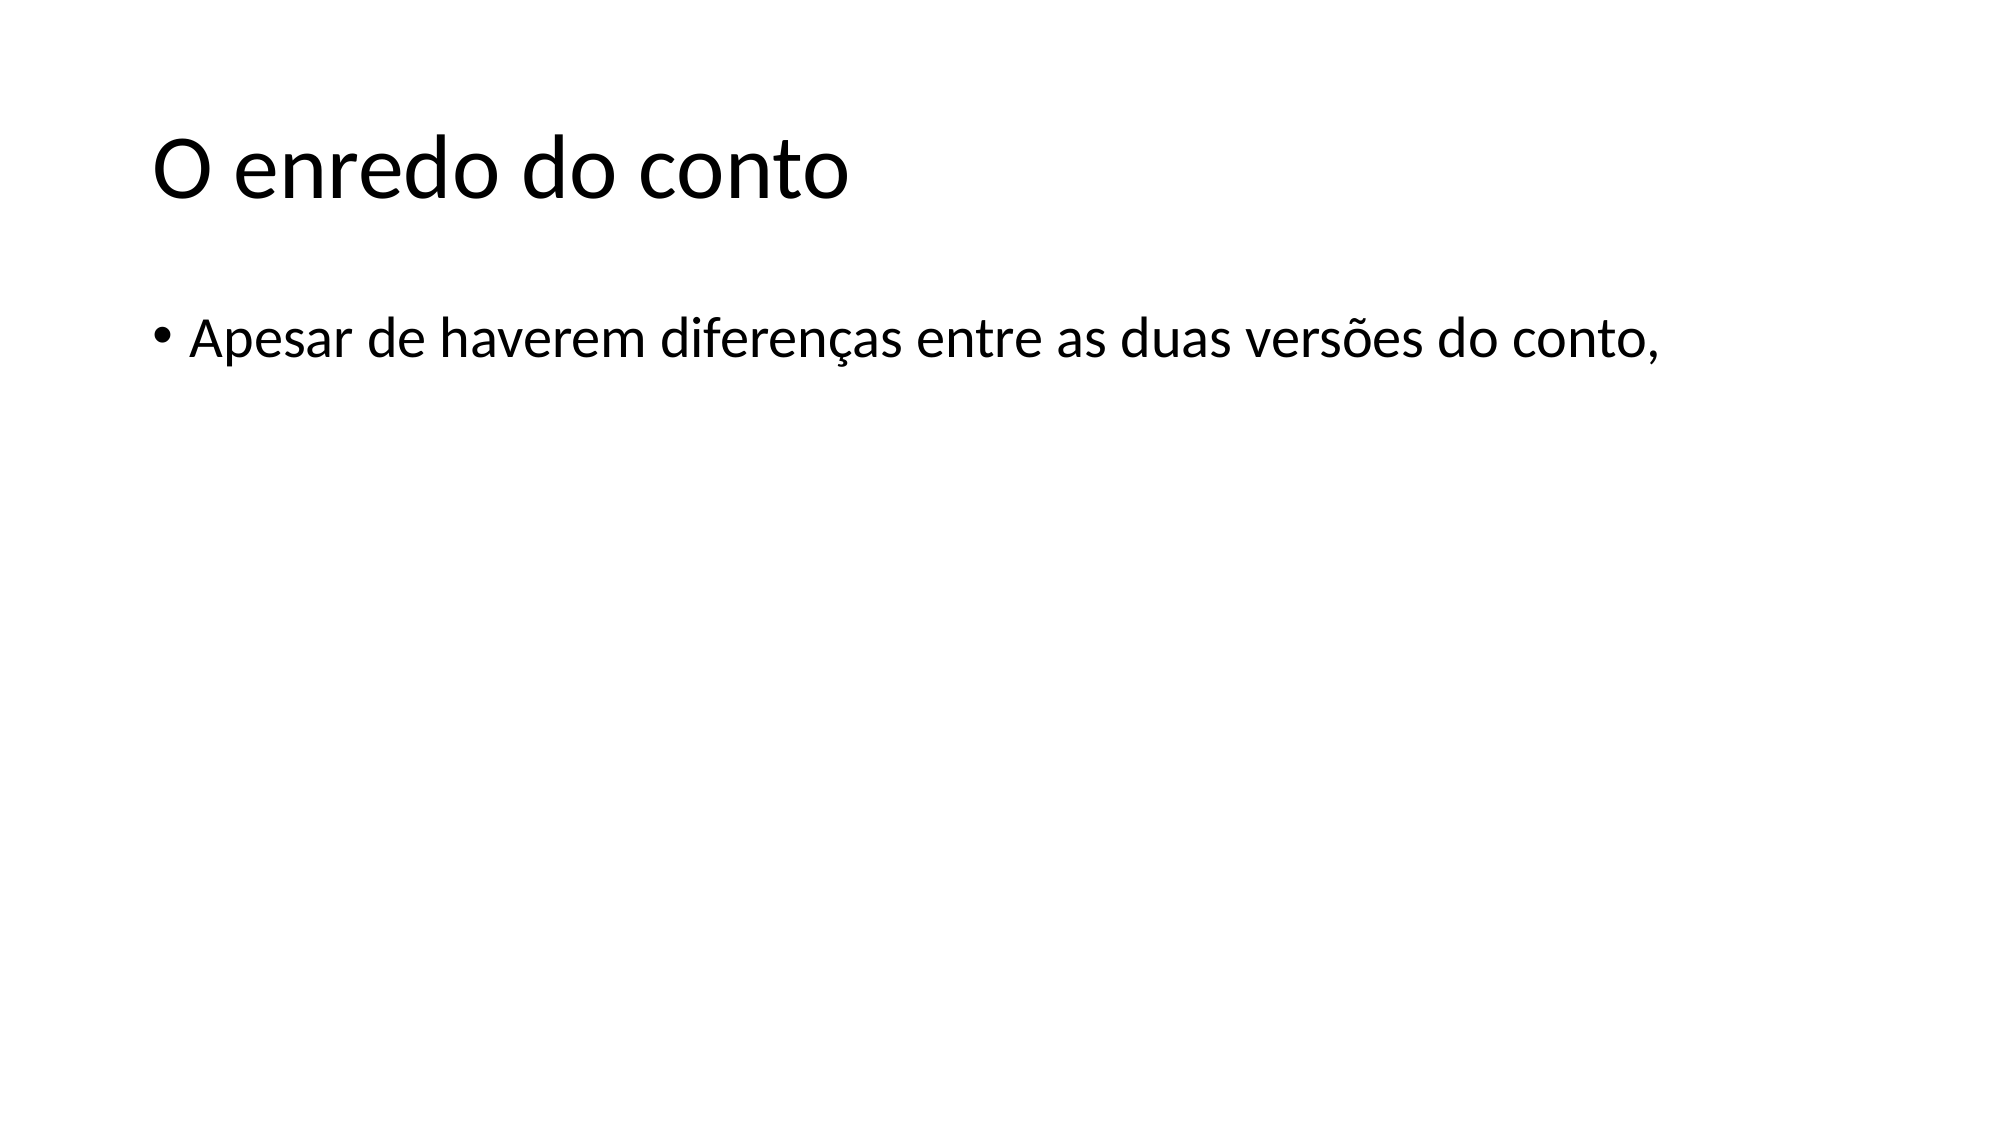

# O enredo do conto
Apesar de haverem diferenças entre as duas versões do conto,